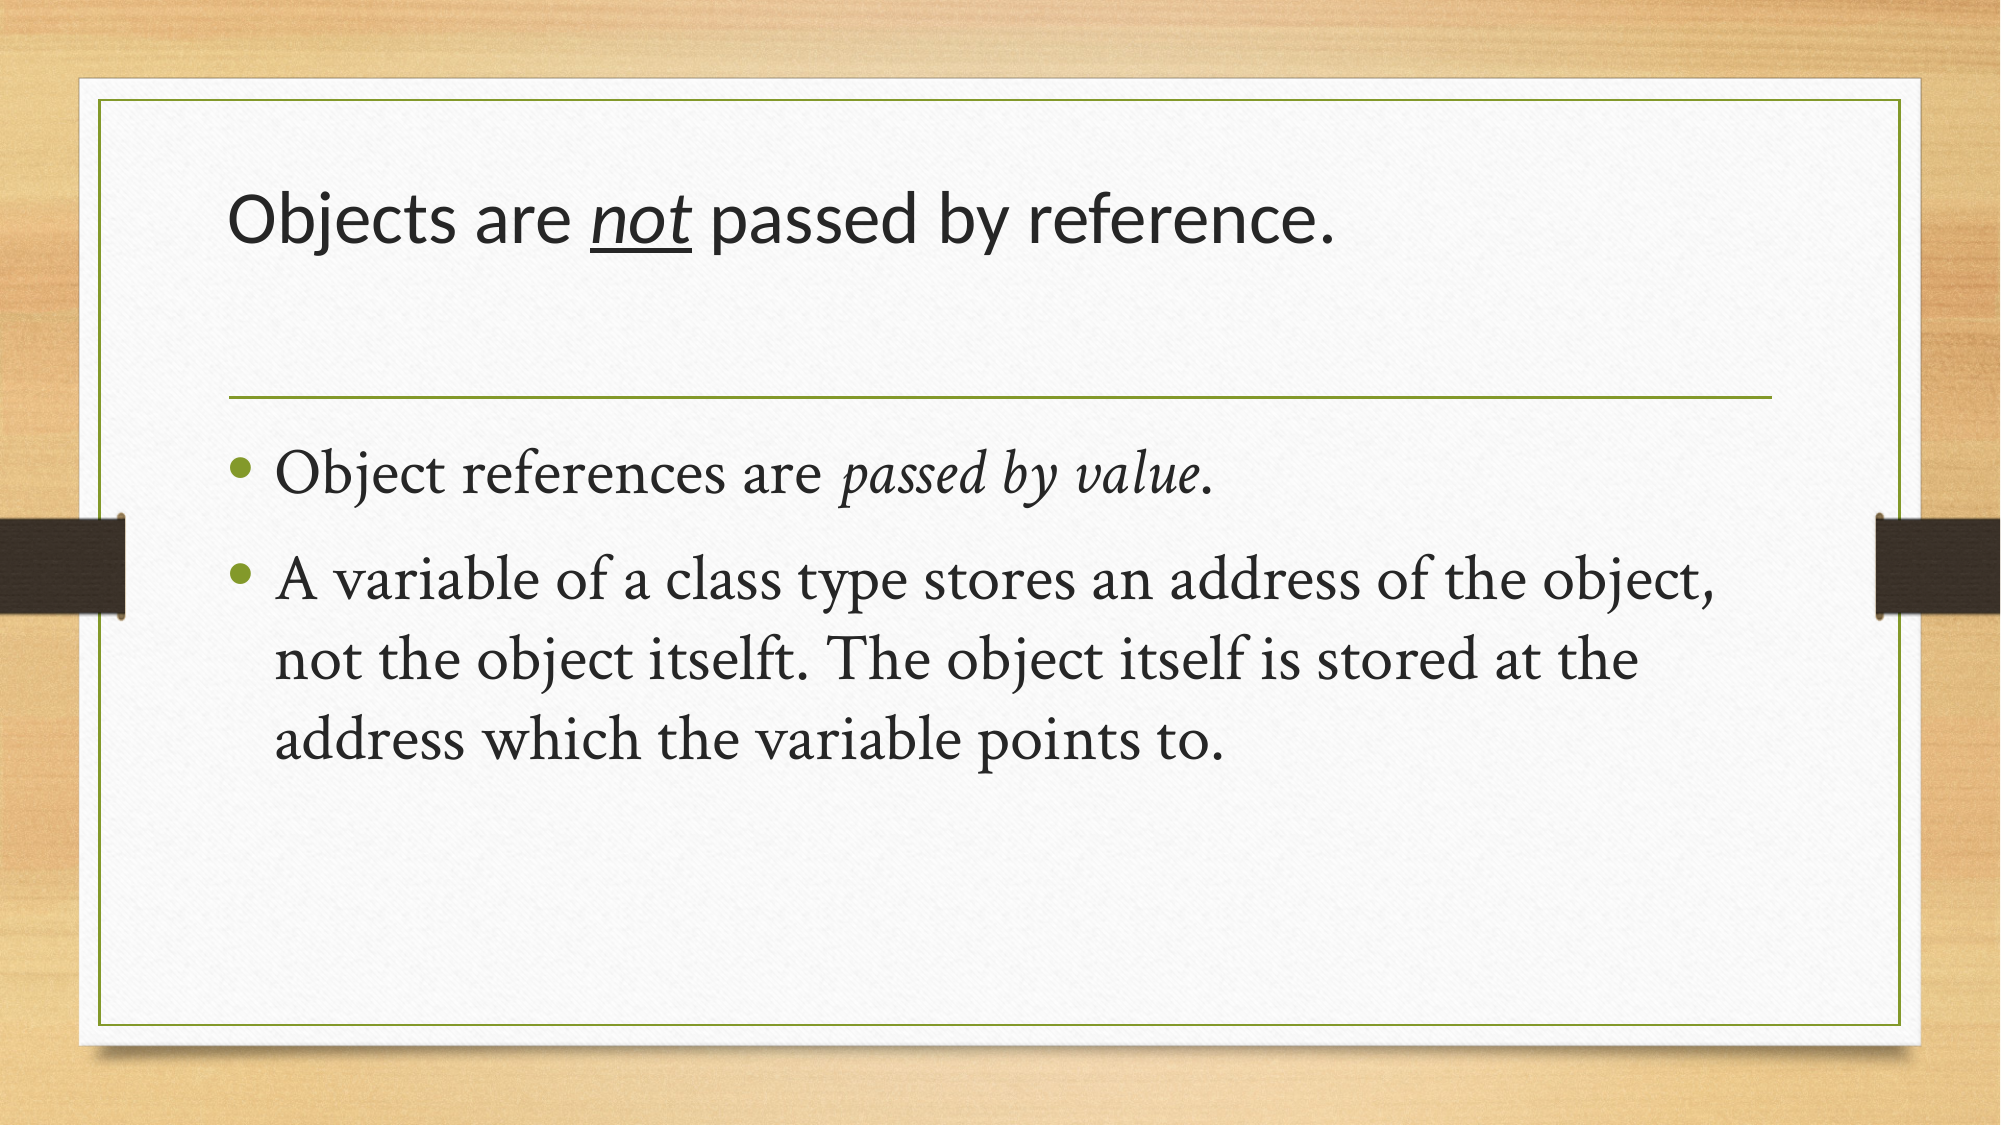

# Objects are not passed by reference.
Object references are passed by value.
A variable of a class type stores an address of the object, not the object itselft. The object itself is stored at the address which the variable points to.